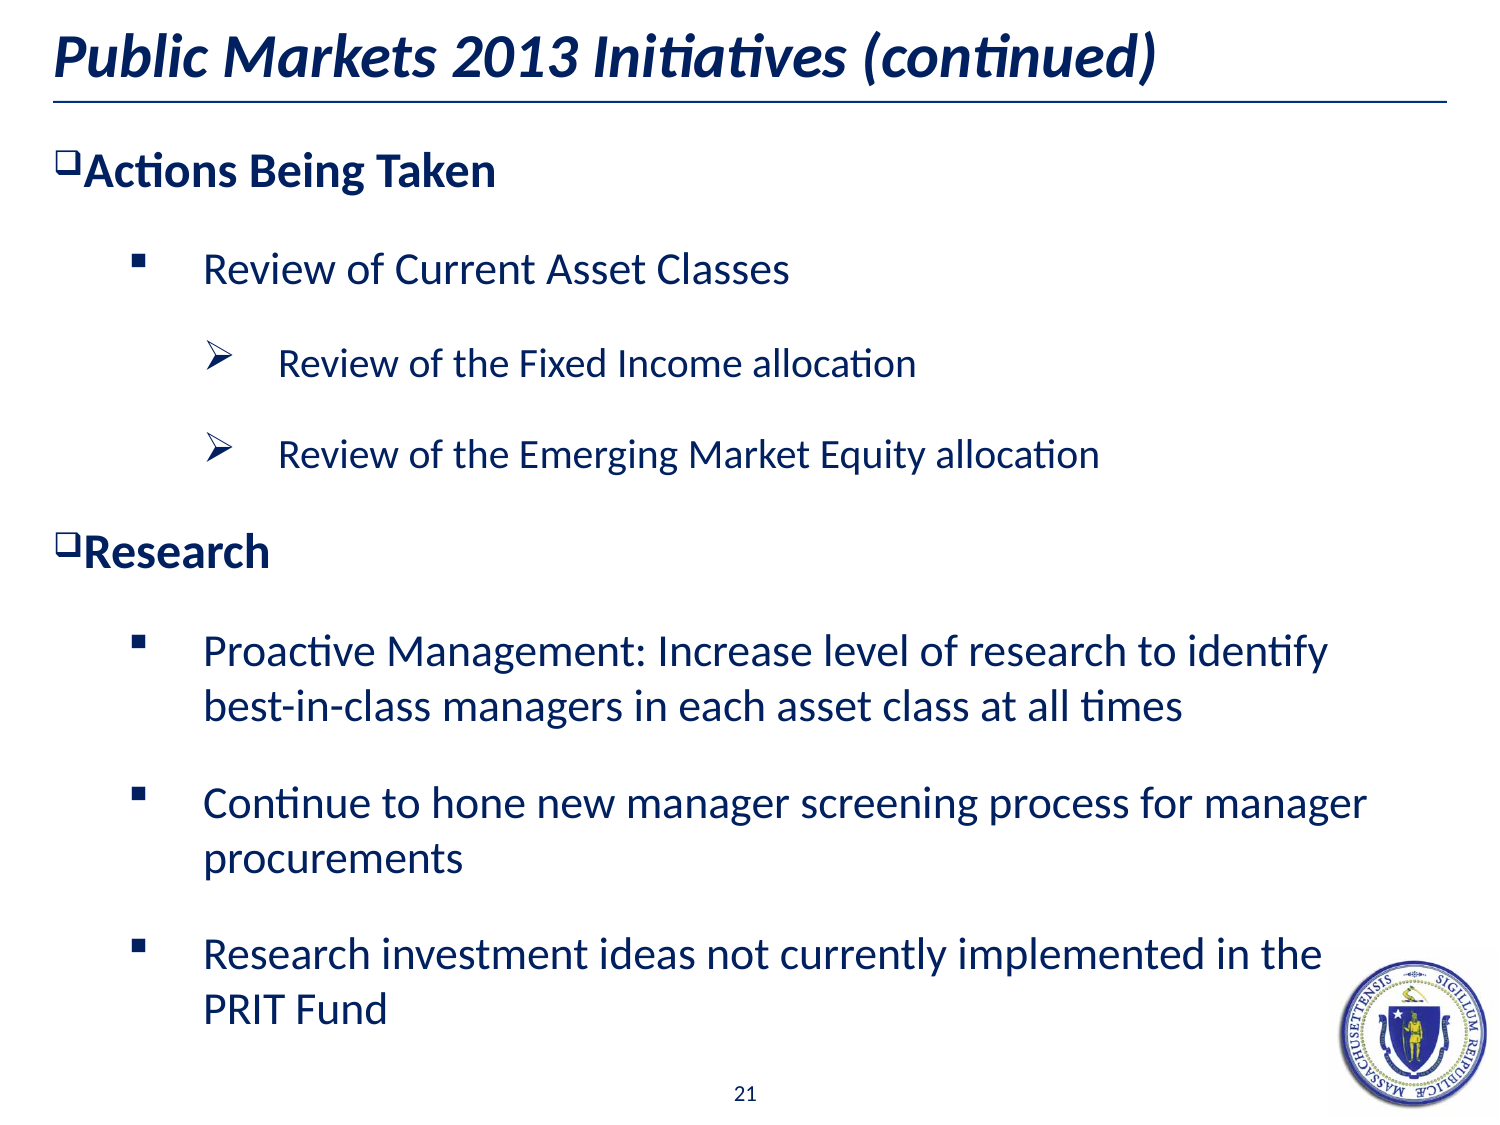

# Public Markets 2013 Initiatives (continued)
Actions Being Taken
Review of Current Asset Classes
Review of the Fixed Income allocation
Review of the Emerging Market Equity allocation
Research
Proactive Management: Increase level of research to identify best-in-class managers in each asset class at all times
Continue to hone new manager screening process for manager procurements
Research investment ideas not currently implemented in the PRIT Fund